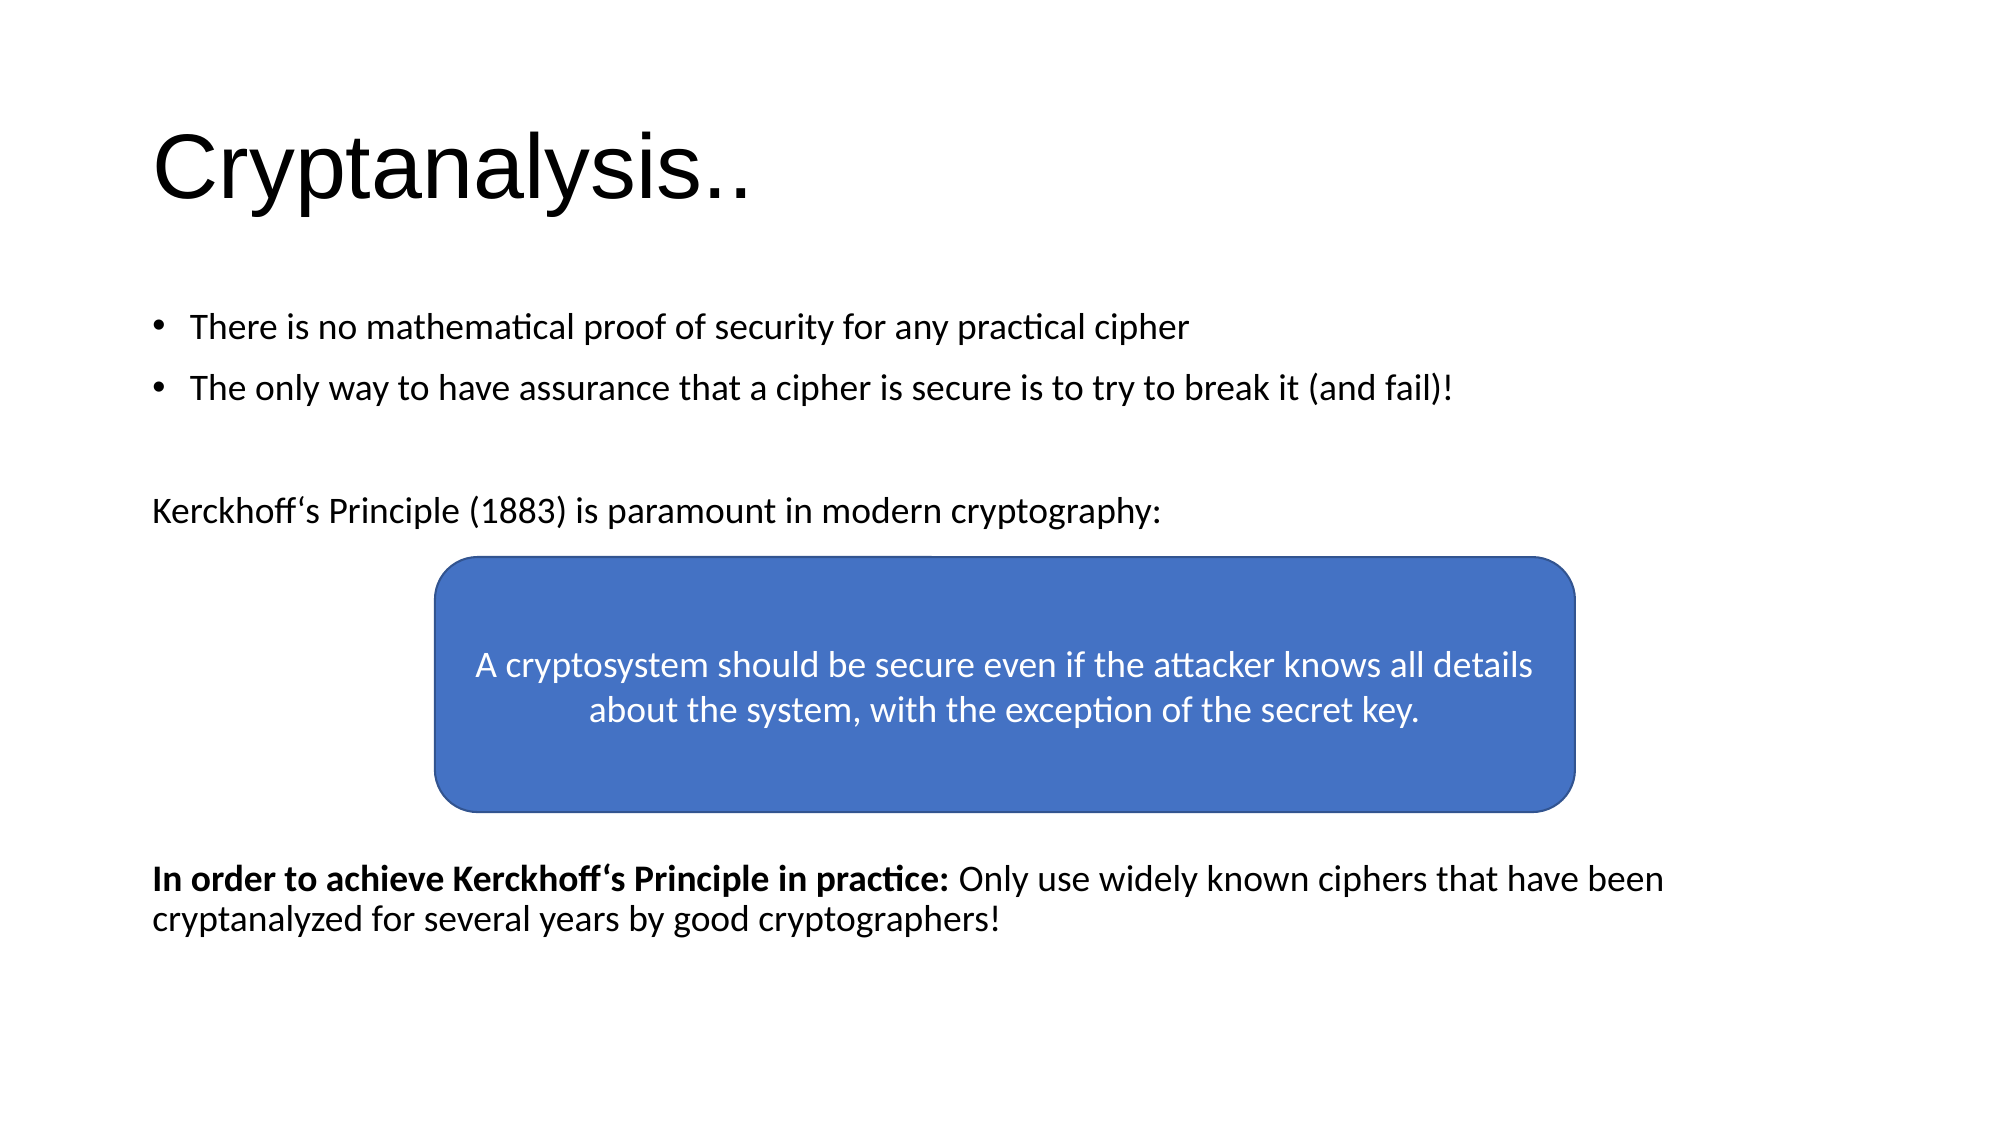

# Cryptanalysis..
There is no mathematical proof of security for any practical cipher
The only way to have assurance that a cipher is secure is to try to break it (and fail)!

Kerckhoff‘s Principle (1883) is paramount in modern cryptography:

In order to achieve Kerckhoff‘s Principle in practice: Only use widely known ciphers that have been cryptanalyzed for several years by good cryptographers!
A cryptosystem should be secure even if the attacker knows all details about the system, with the exception of the secret key.